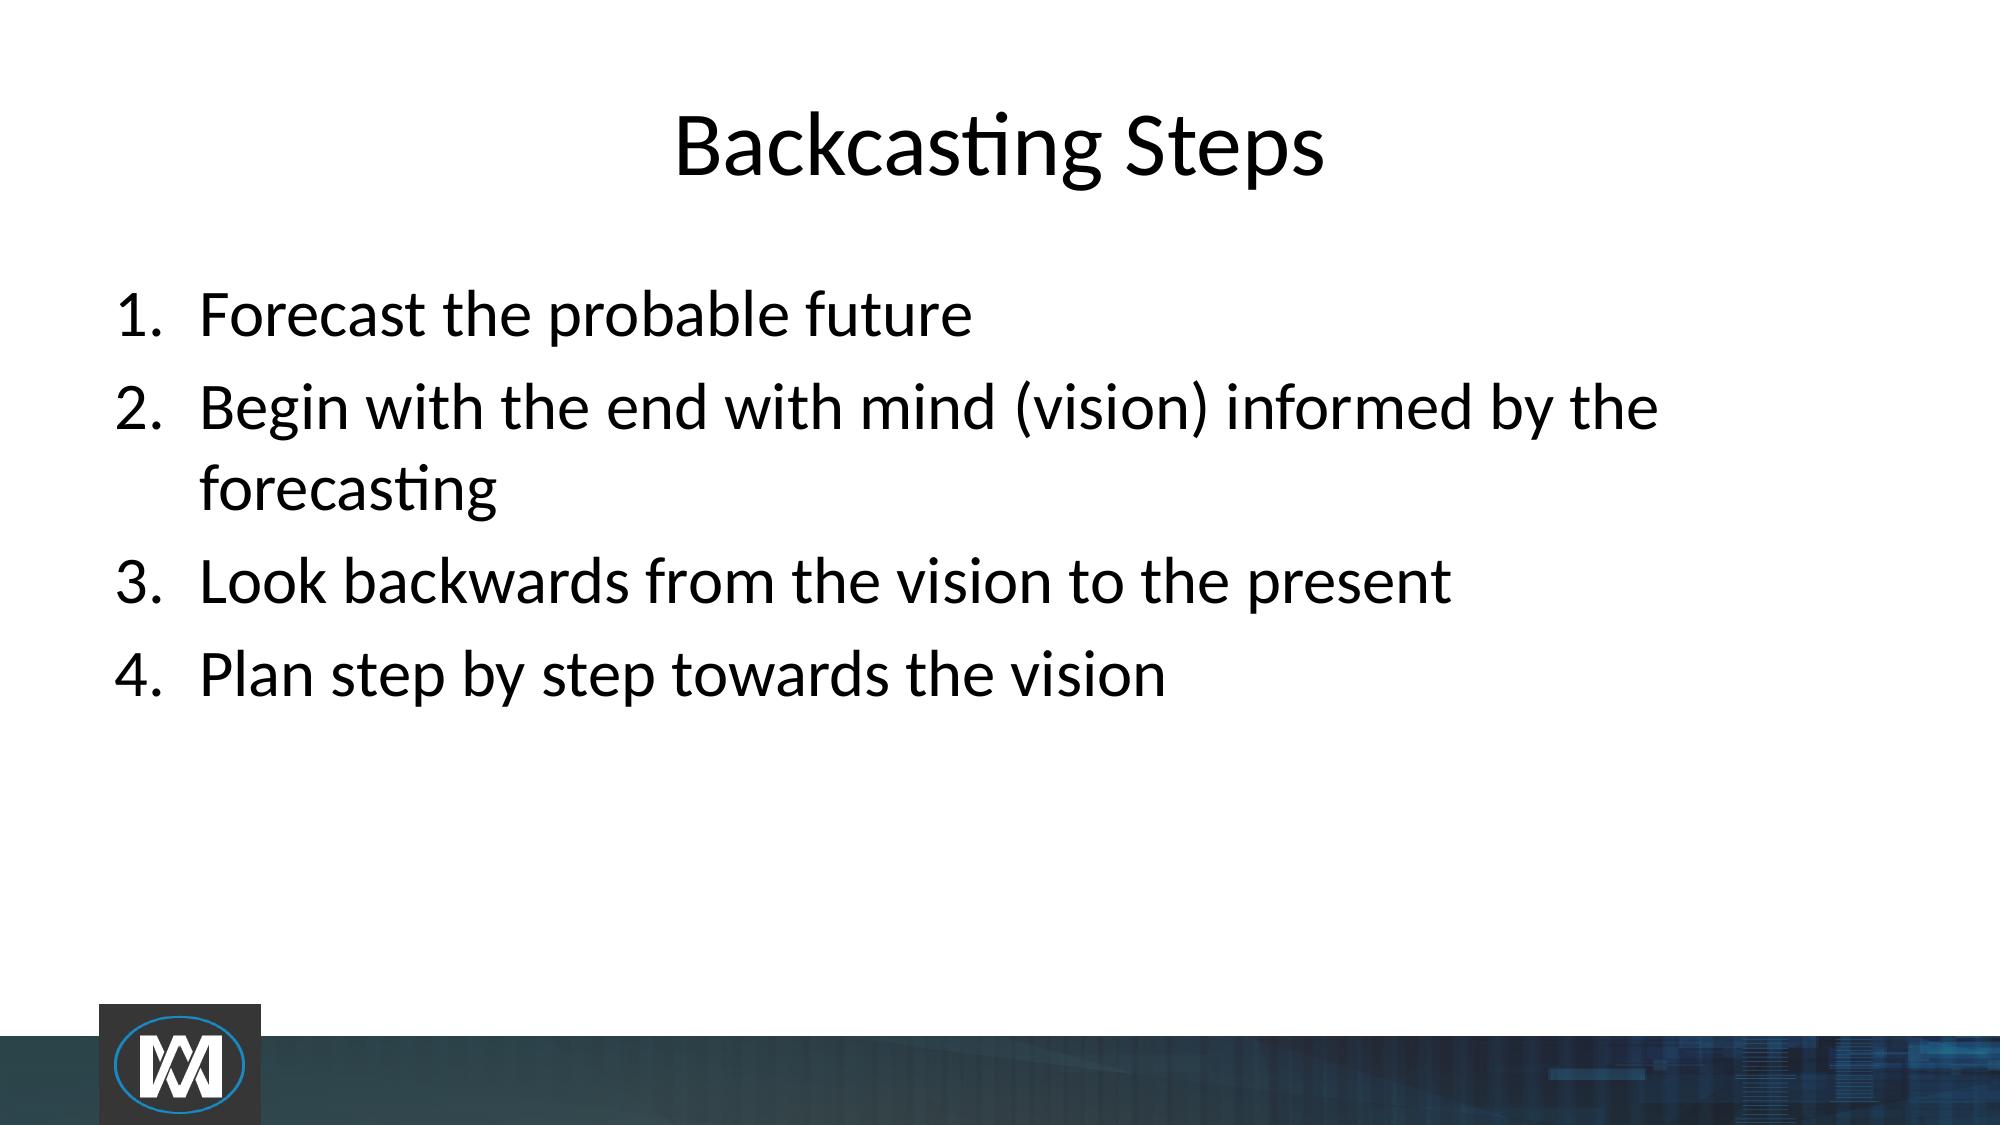

# Backcasting Steps
Forecast the probable future
Begin with the end with mind (vision) informed by the forecasting
Look backwards from the vision to the present
Plan step by step towards the vision